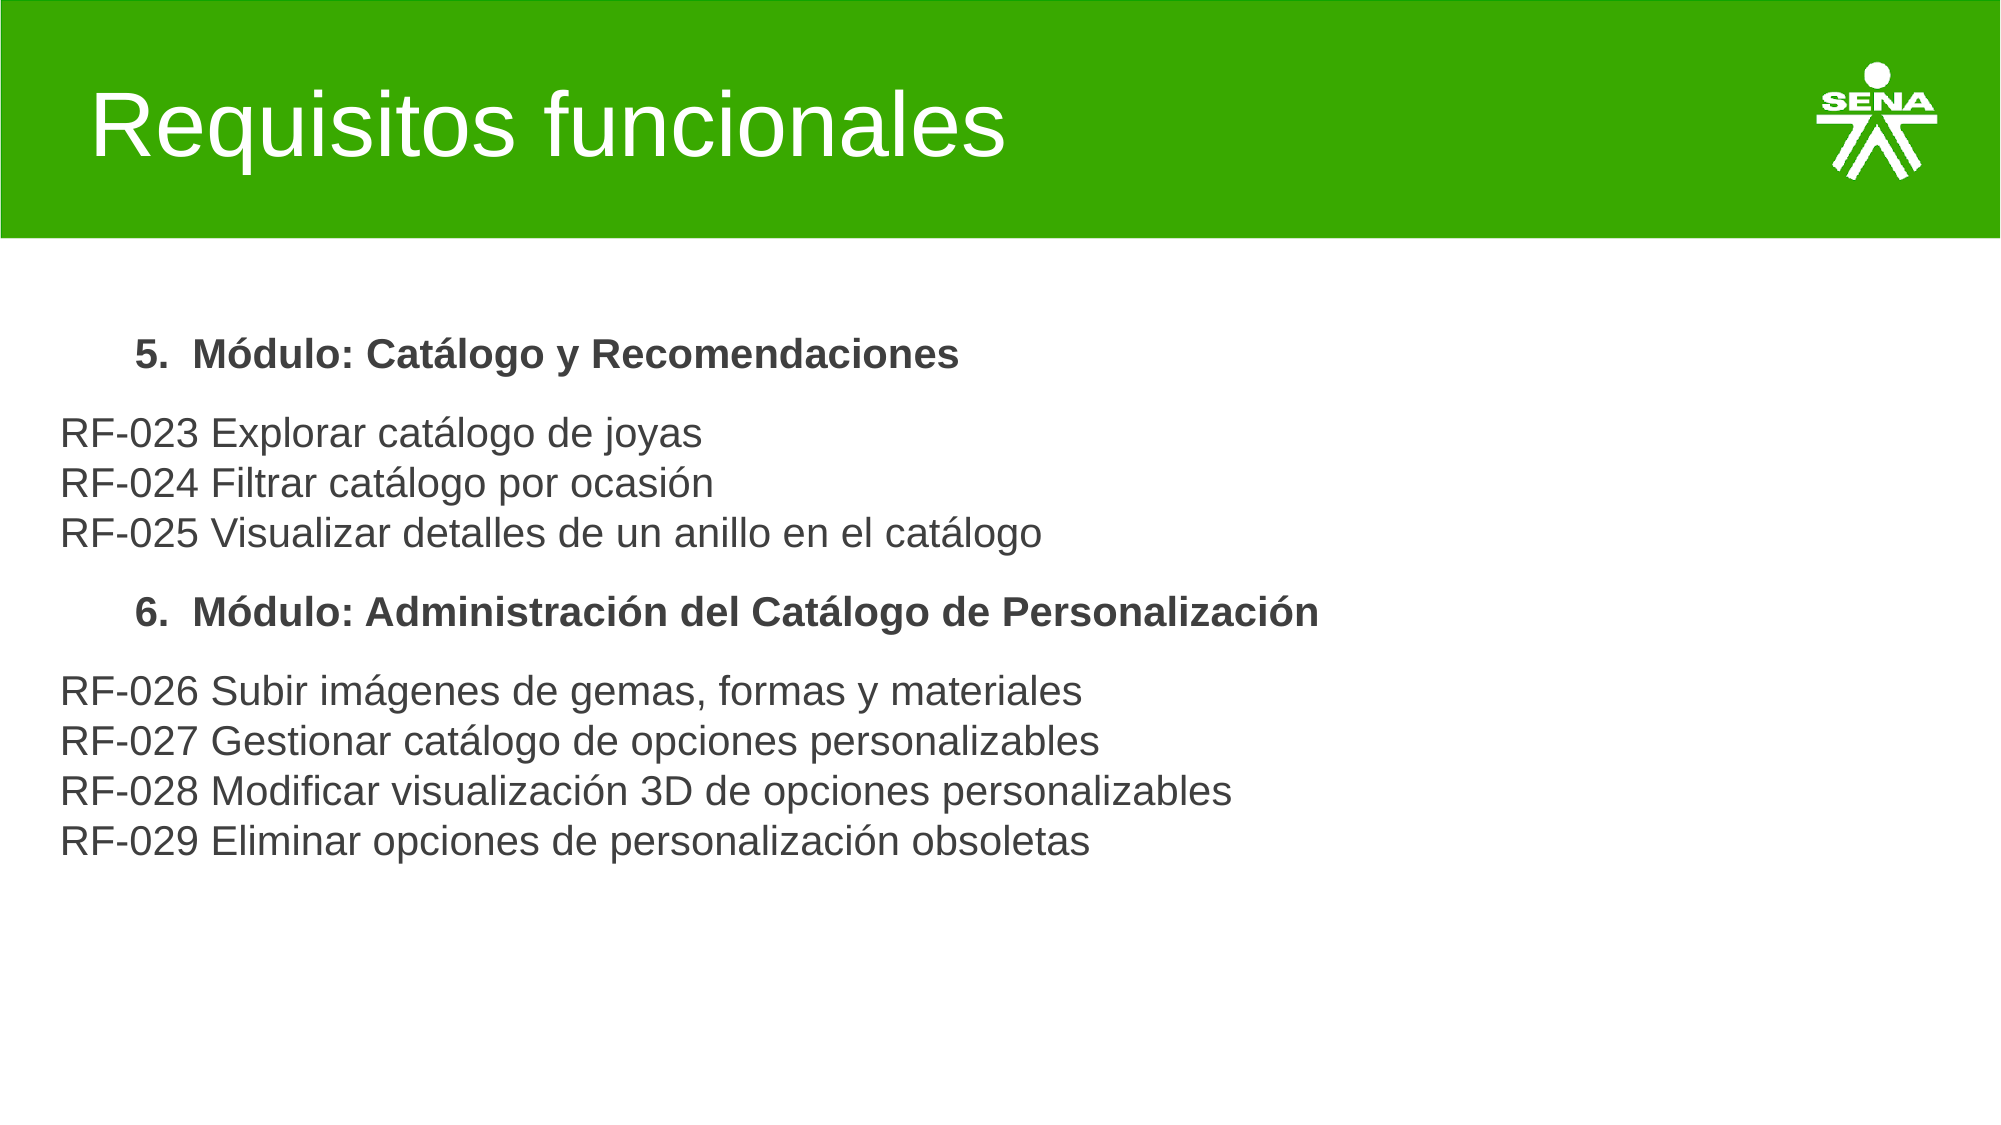

# Requisitos funcionales
5.  Módulo: Catálogo y Recomendaciones
RF-023 Explorar catálogo de joyas
RF-024 Filtrar catálogo por ocasión
RF-025 Visualizar detalles de un anillo en el catálogo
6.  Módulo: Administración del Catálogo de Personalización
RF-026 Subir imágenes de gemas, formas y materiales
RF-027 Gestionar catálogo de opciones personalizables
RF-028 Modificar visualización 3D de opciones personalizables
RF-029 Eliminar opciones de personalización obsoletas